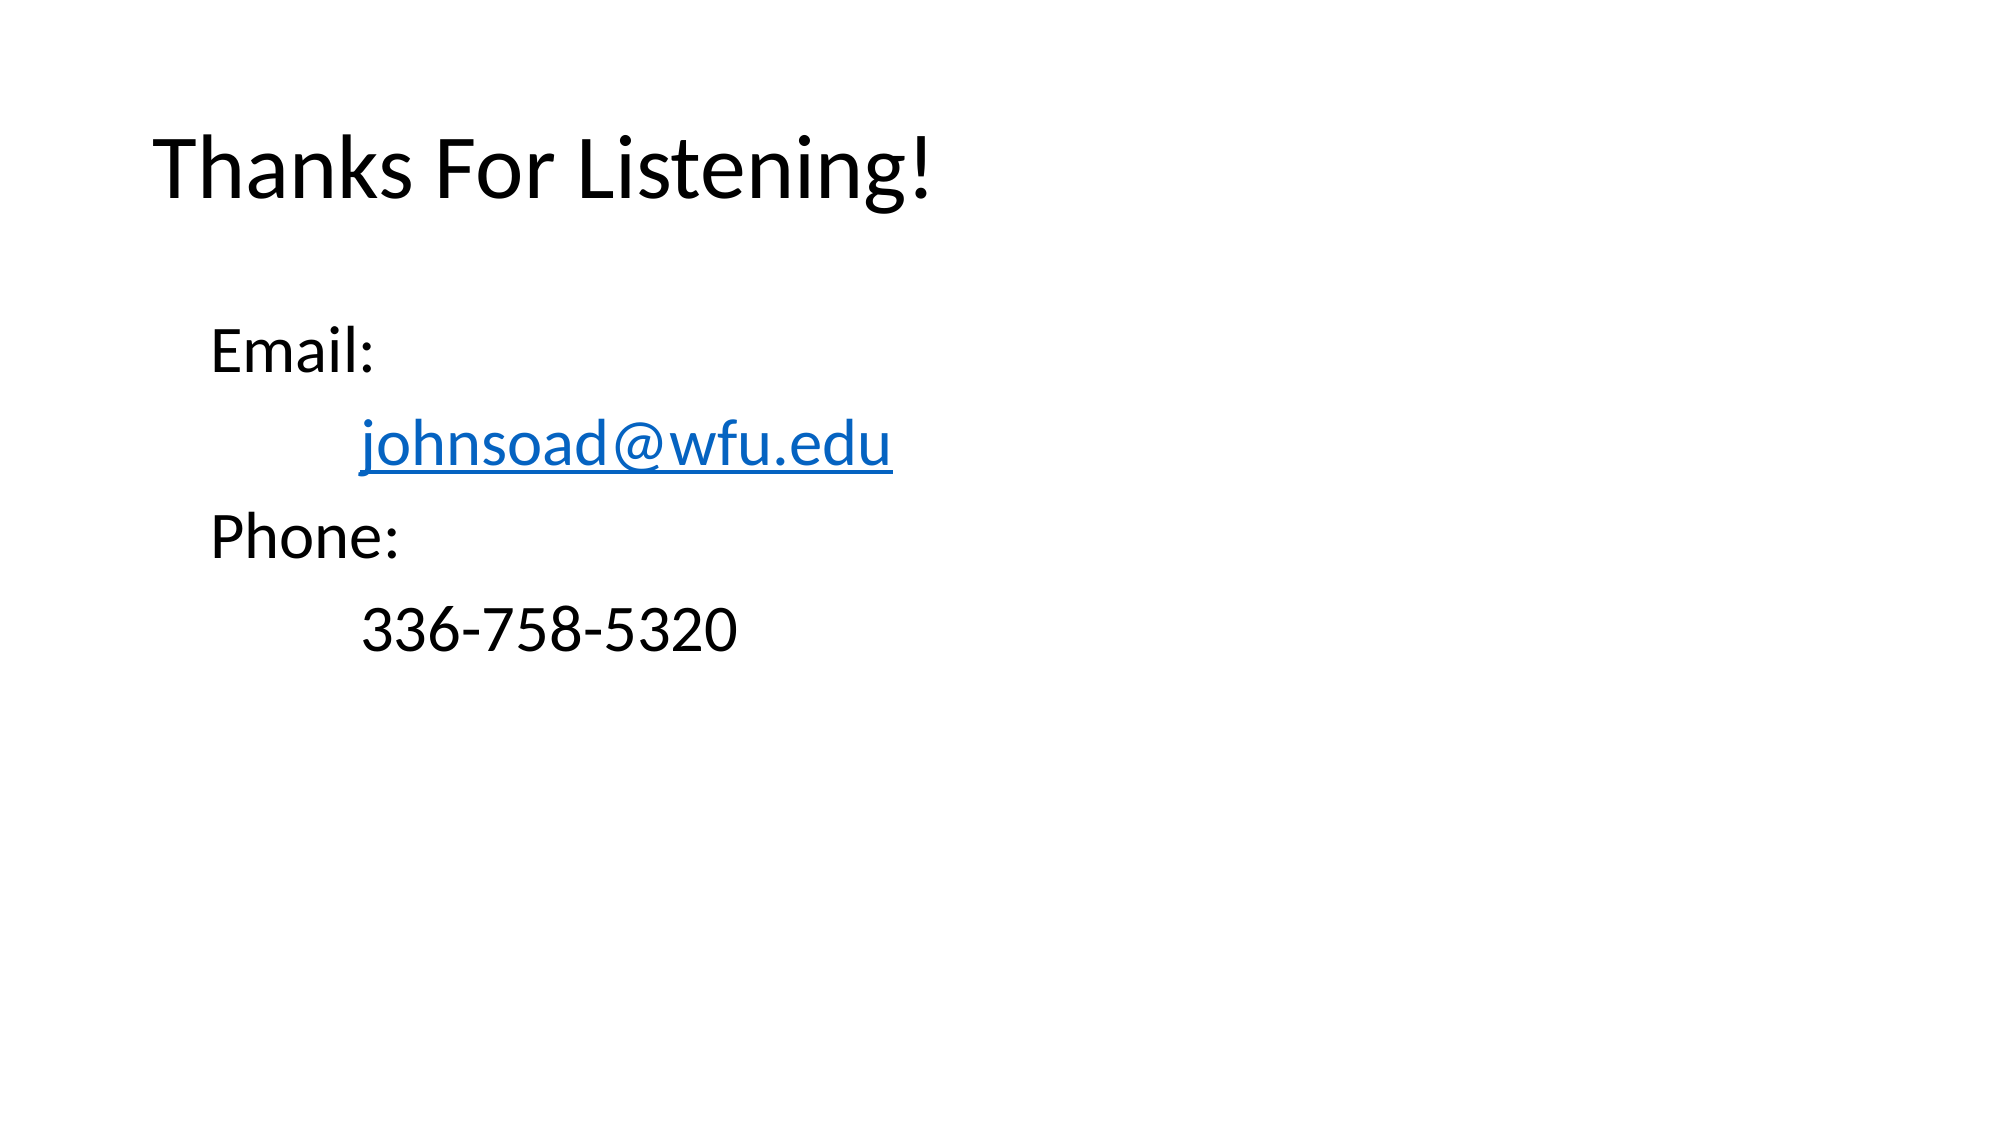

# Thanks For Listening!
Email:
	johnsoad@wfu.edu
Phone:
	336-758-5320